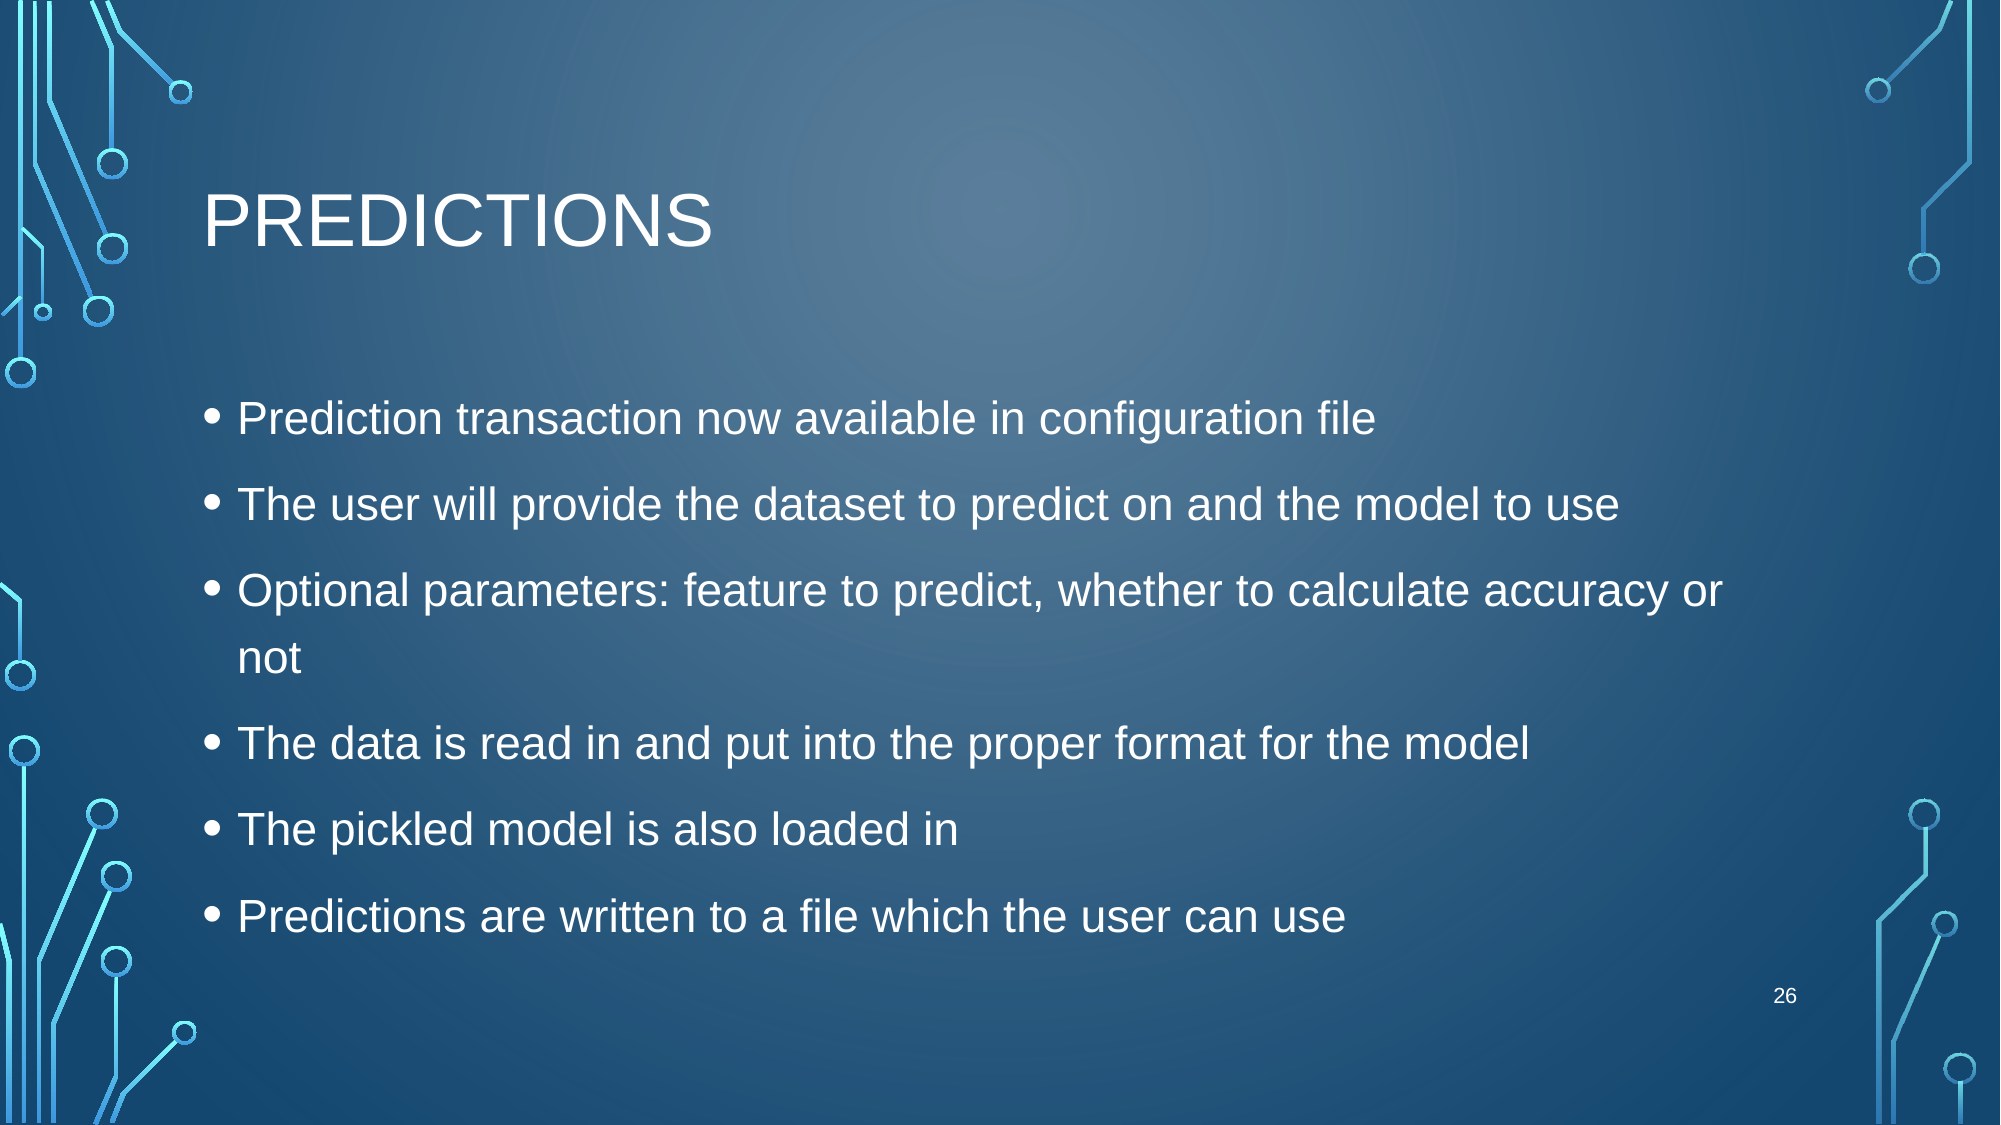

# predictions
Prediction transaction now available in configuration file
The user will provide the dataset to predict on and the model to use
Optional parameters: feature to predict, whether to calculate accuracy or not
The data is read in and put into the proper format for the model
The pickled model is also loaded in
Predictions are written to a file which the user can use
26